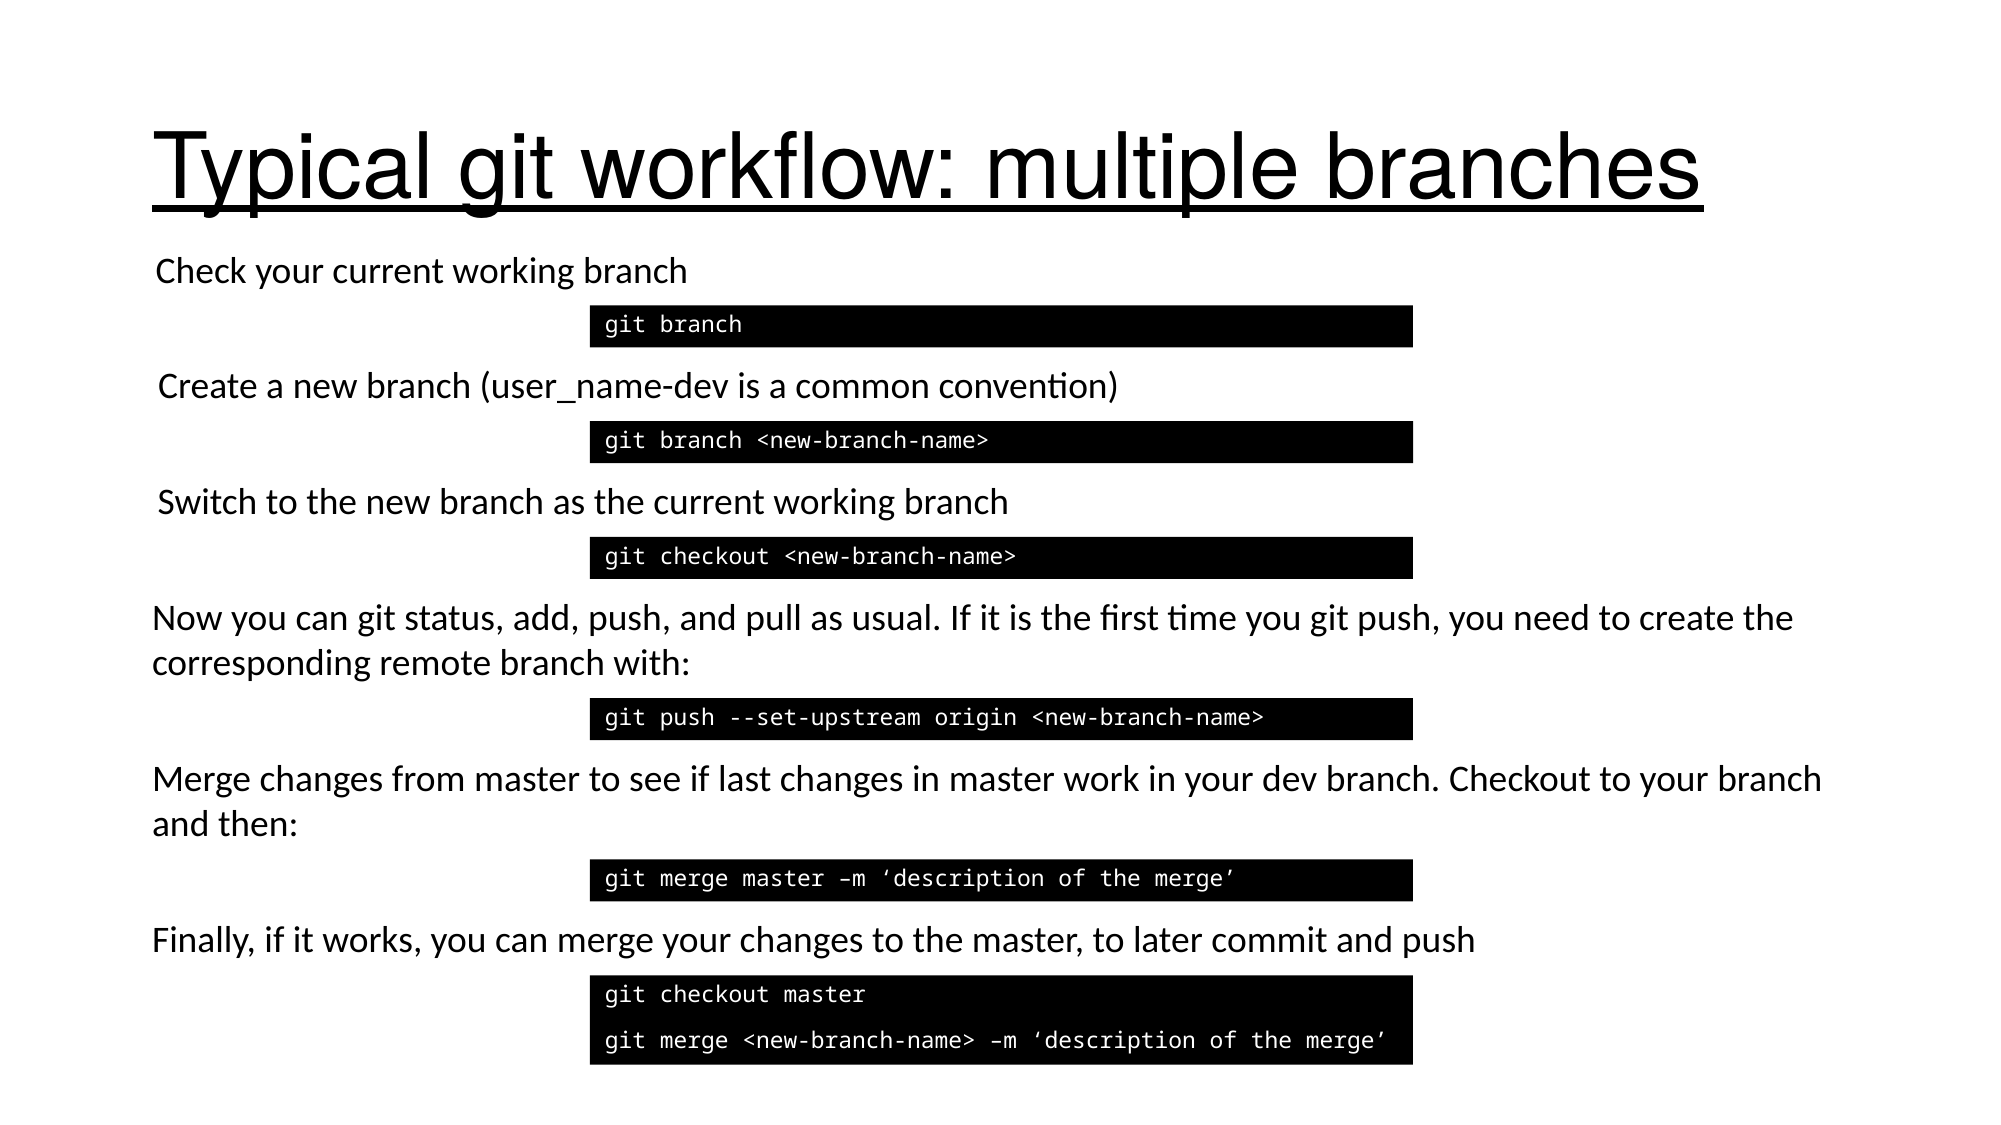

# Typical git workflow: multiple branches
Check your current working branch
git branch
Create a new branch (user_name-dev is a common convention)
git branch <new-branch-name>
Switch to the new branch as the current working branch
git checkout <new-branch-name>
Now you can git status, add, push, and pull as usual. If it is the first time you git push, you need to create the corresponding remote branch with:
git push --set-upstream origin <new-branch-name>
Merge changes from master to see if last changes in master work in your dev branch. Checkout to your branch and then:
git merge master –m ‘description of the merge’
Finally, if it works, you can merge your changes to the master, to later commit and push
git checkout master
git merge <new-branch-name> –m ‘description of the merge’